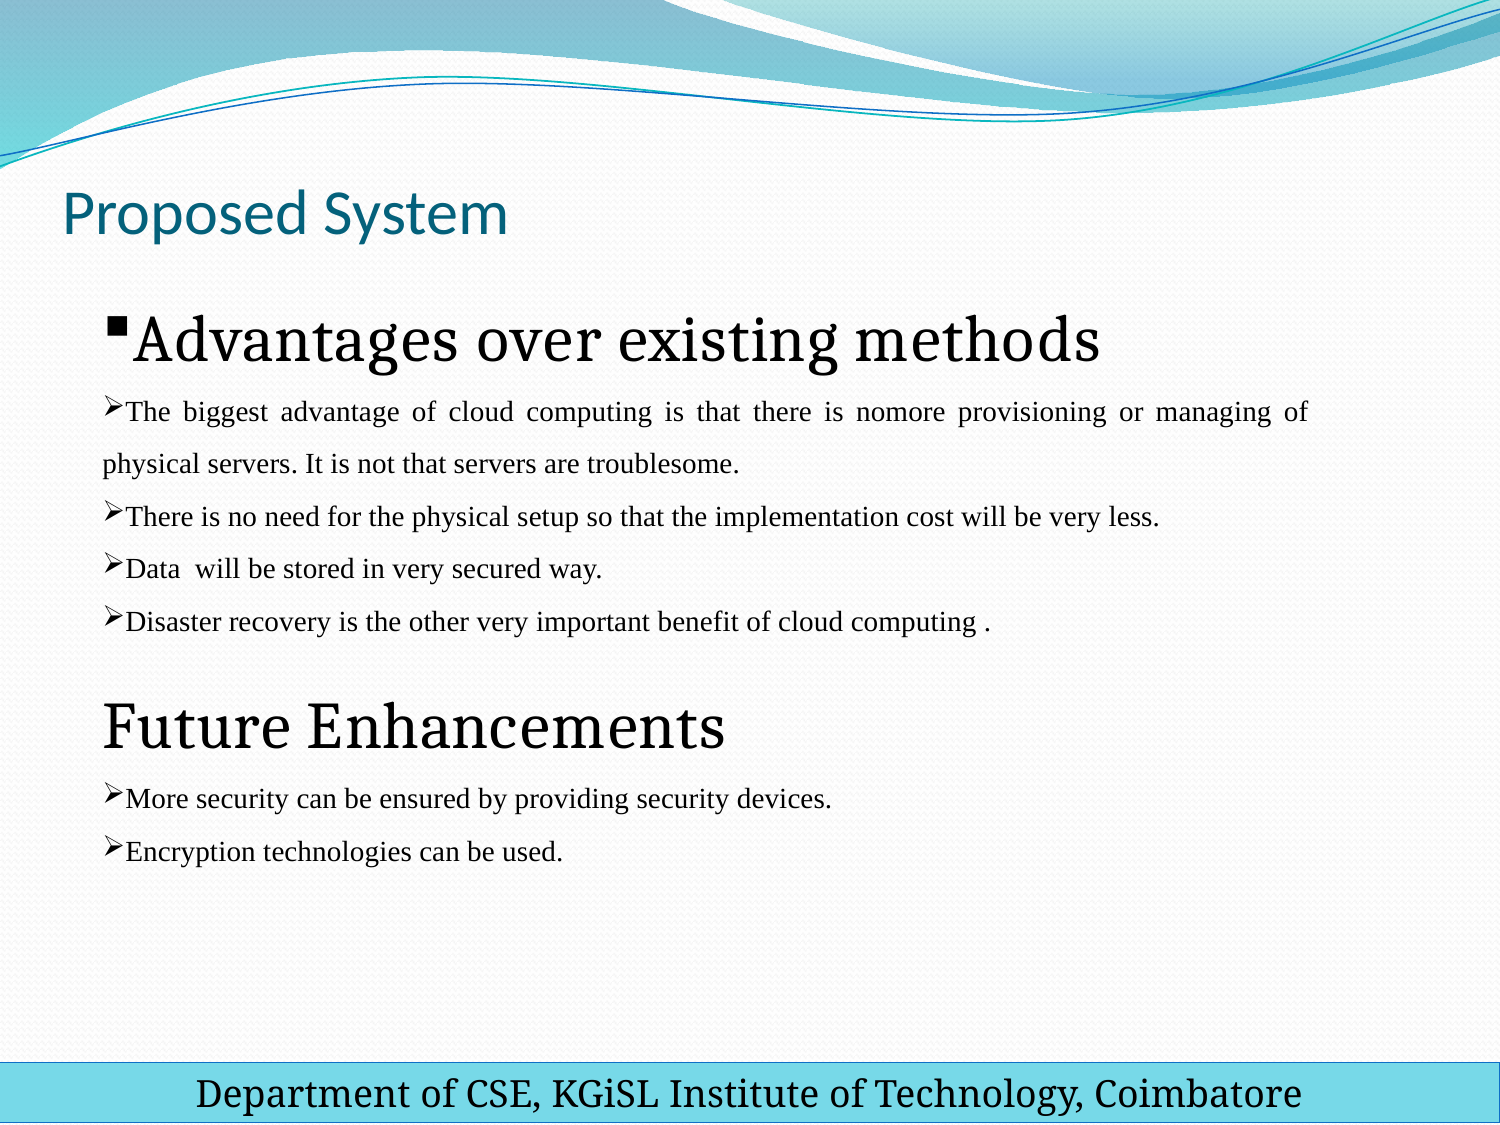

# Proposed System
Advantages over existing methods
The biggest advantage of cloud computing is that there is nomore provisioning or managing of physical servers. It is not that servers are troublesome.
There is no need for the physical setup so that the implementation cost will be very less.
Data  will be stored in very secured way.
Disaster recovery is the other very important benefit of cloud computing .

Future Enhancements
More security can be ensured by providing security devices.
Encryption technologies can be used.
Department of CSE, KGiSL Institute of Technology, Coimbatore